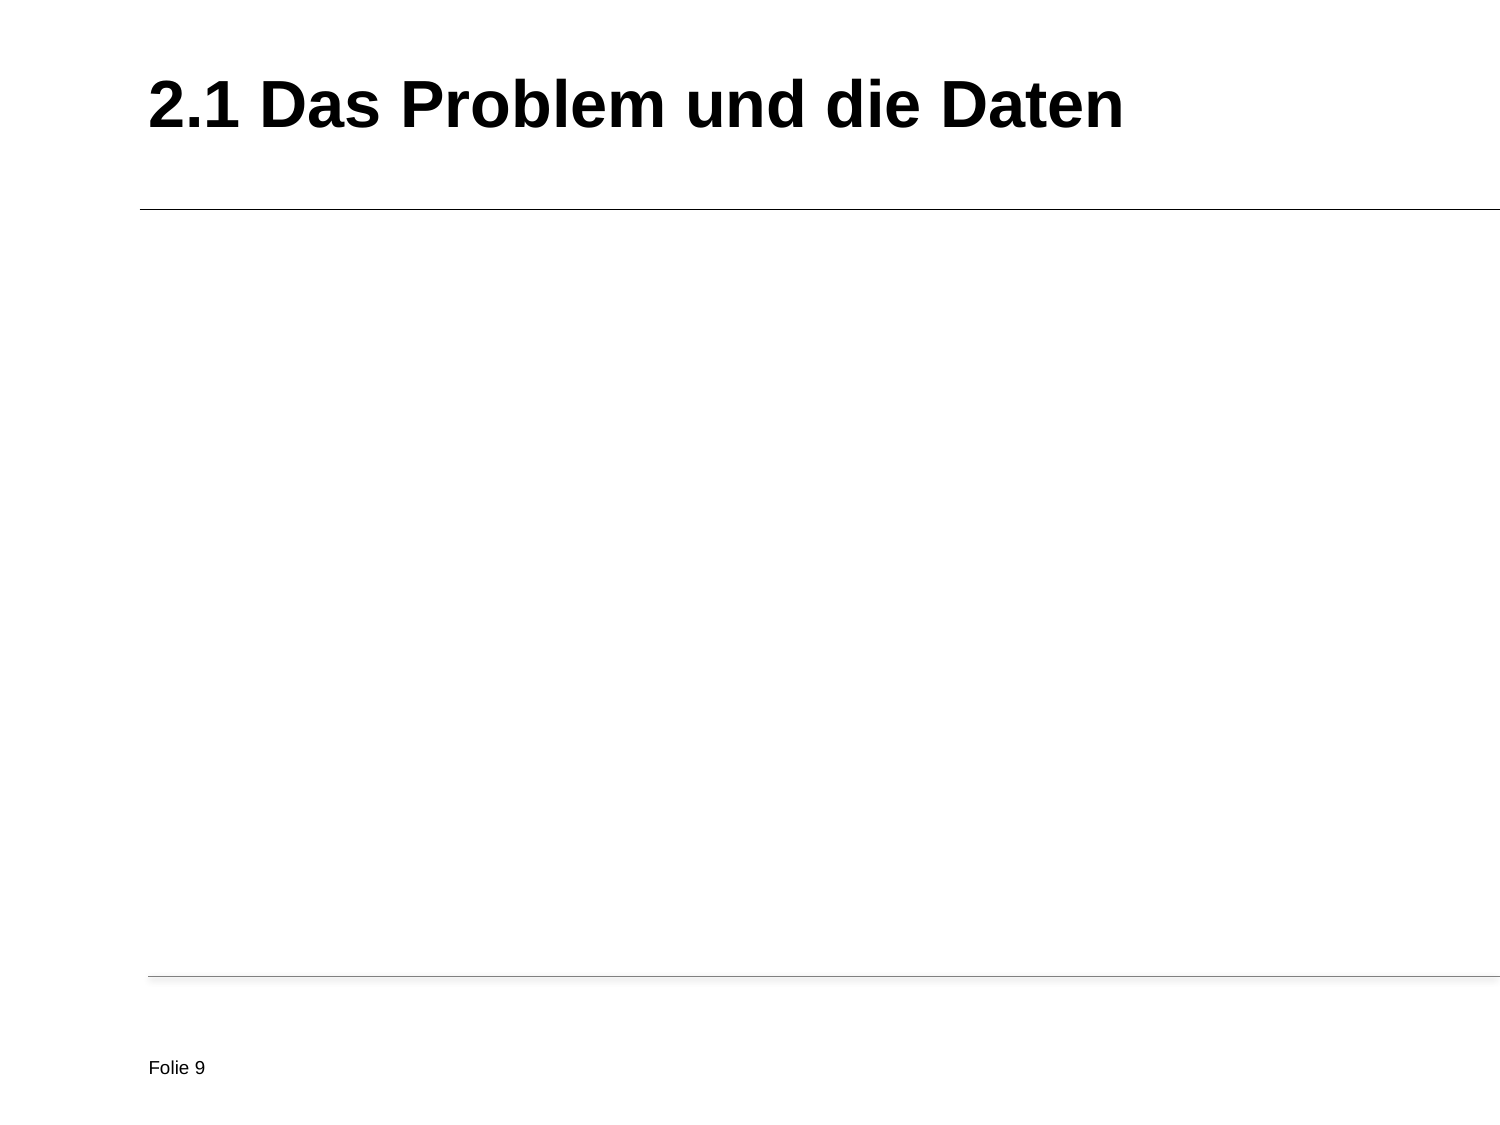

# 2.1 Das Problem und die Daten
Folie 9